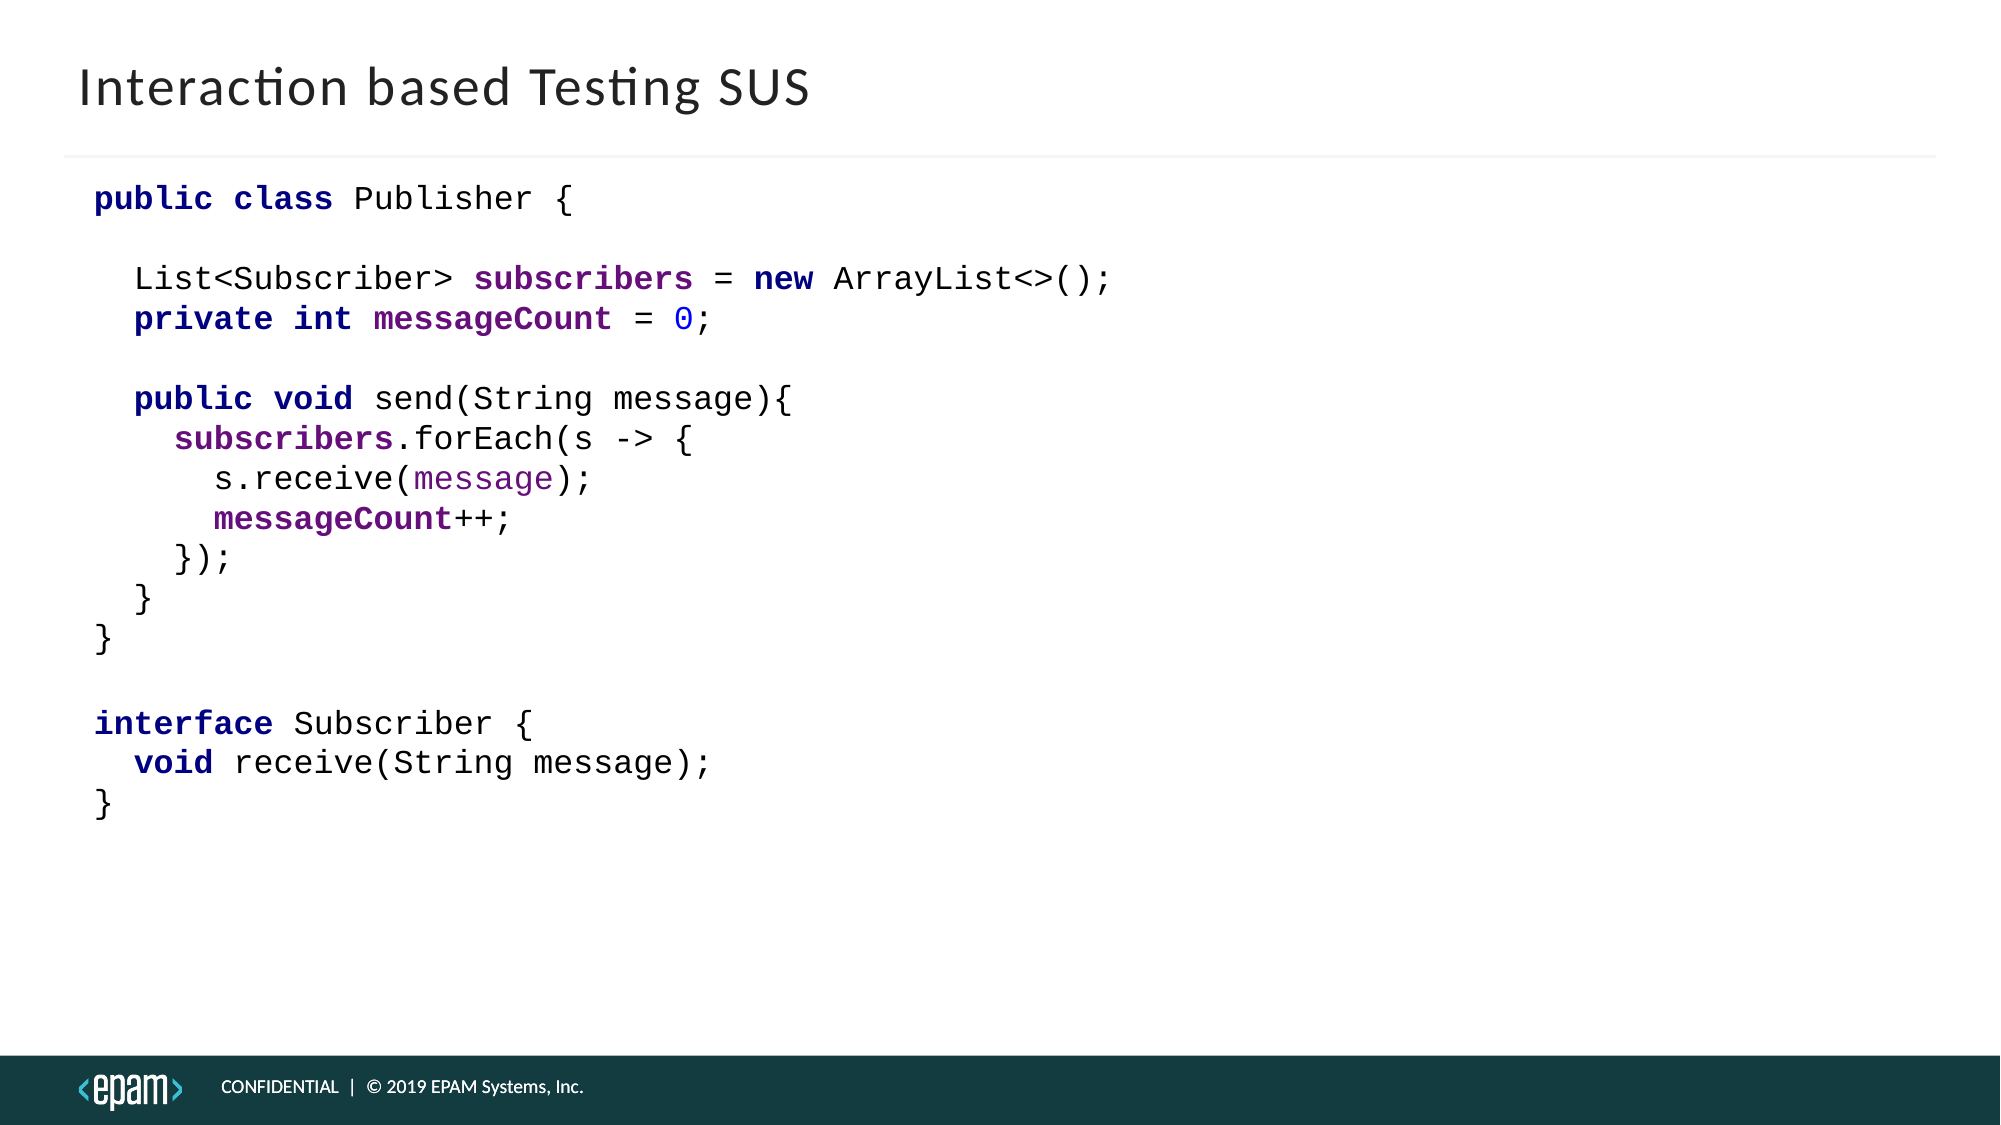

# Interaction based Testing SUS
public class Publisher {
  List<Subscriber> subscribers = new ArrayList<>();
  private int messageCount = 0;
  public void send(String message){
    subscribers.forEach(s -> {
      s.receive(message);
      messageCount++;
    });
  }
}
interface Subscriber {
  void receive(String message);
}
CONFIDENTIAL  |  © 2019 EPAM Systems, Inc.